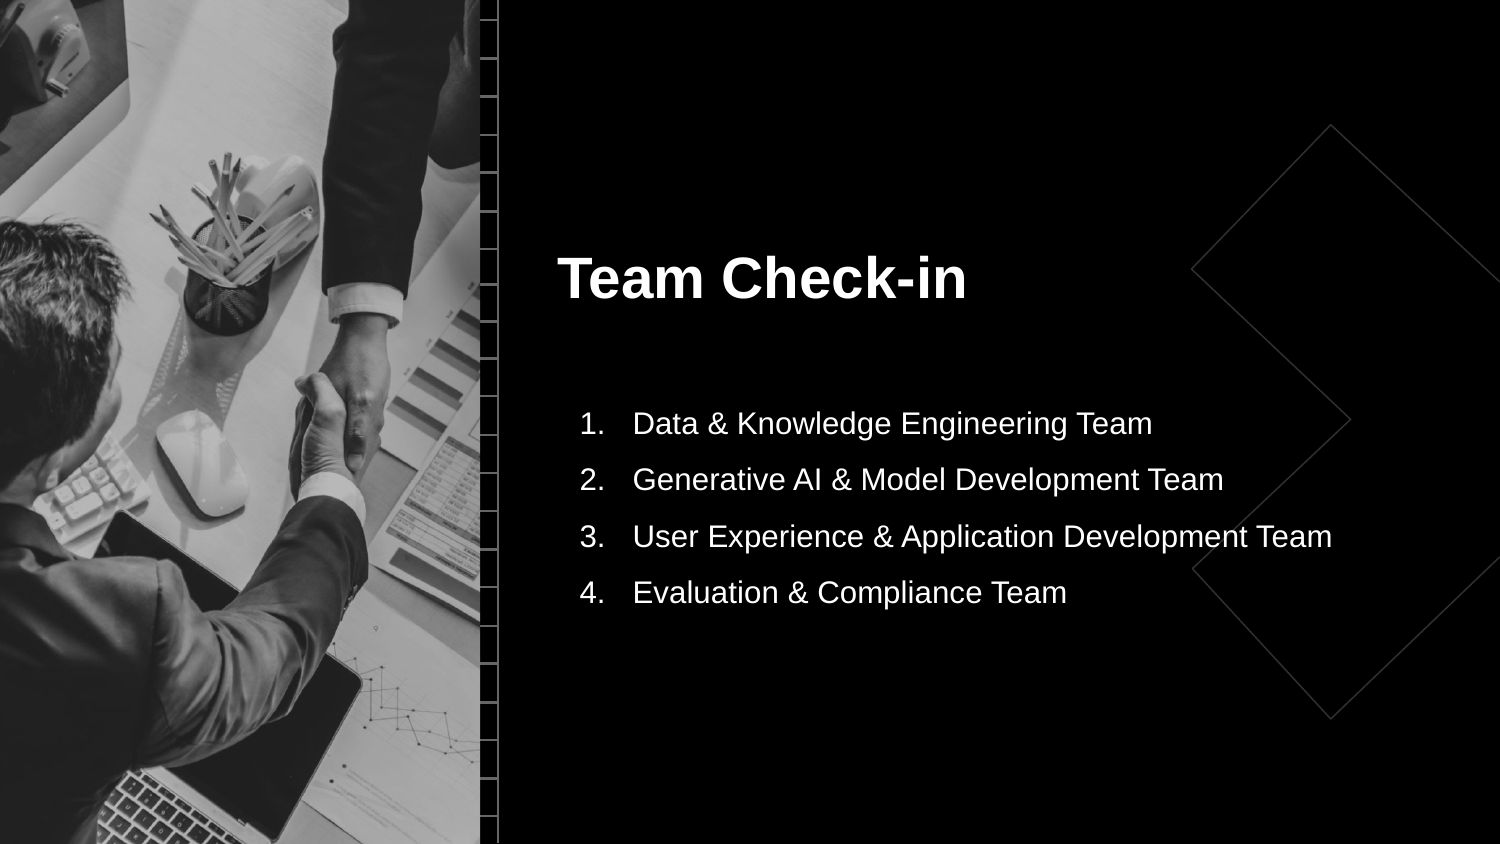

# Team Check-in
Data & Knowledge Engineering Team
Generative AI & Model Development Team
User Experience & Application Development Team
Evaluation & Compliance Team
4